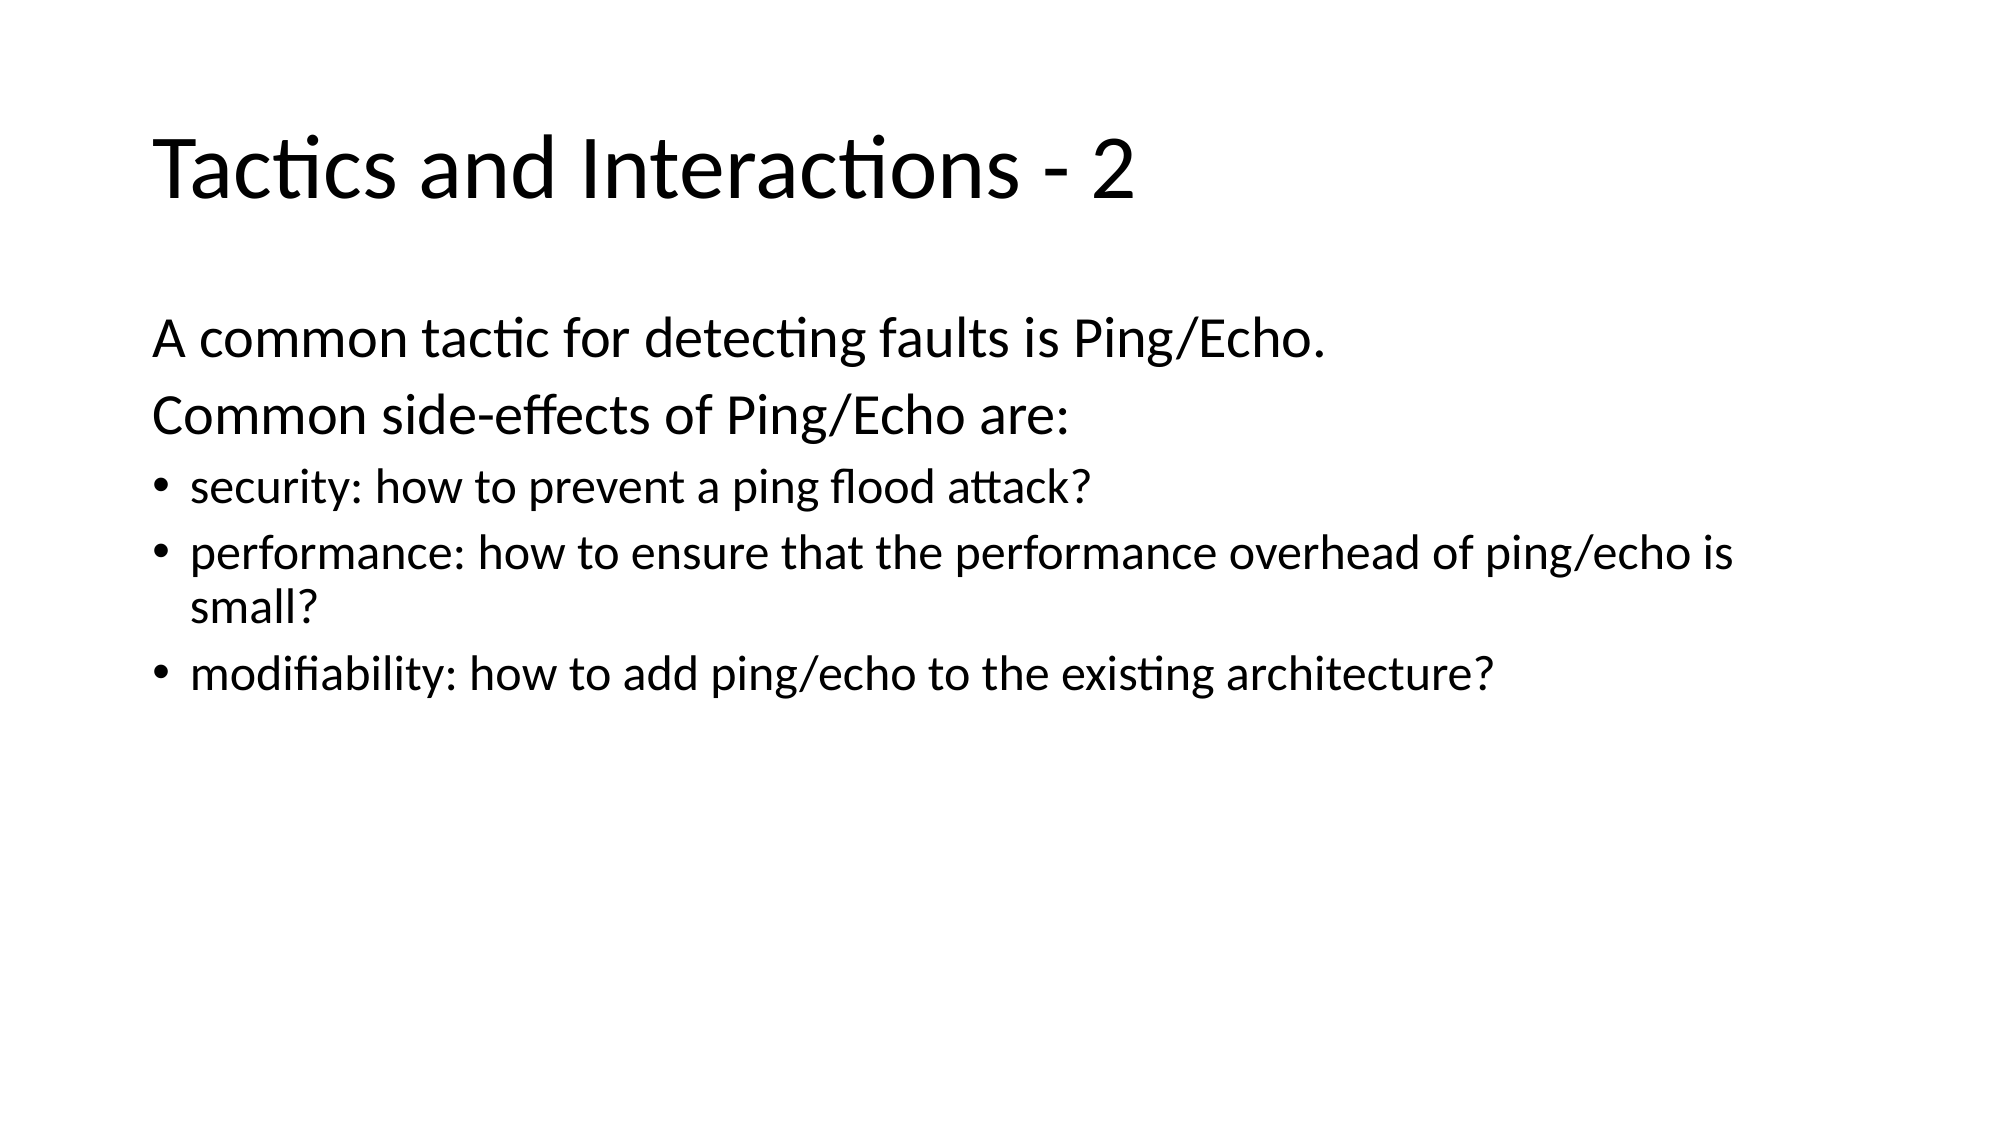

# Tactics and Interactions - 2
A common tactic for detecting faults is Ping/Echo.
Common side-effects of Ping/Echo are:
security: how to prevent a ping flood attack?
performance: how to ensure that the performance overhead of ping/echo is small?
modifiability: how to add ping/echo to the existing architecture?